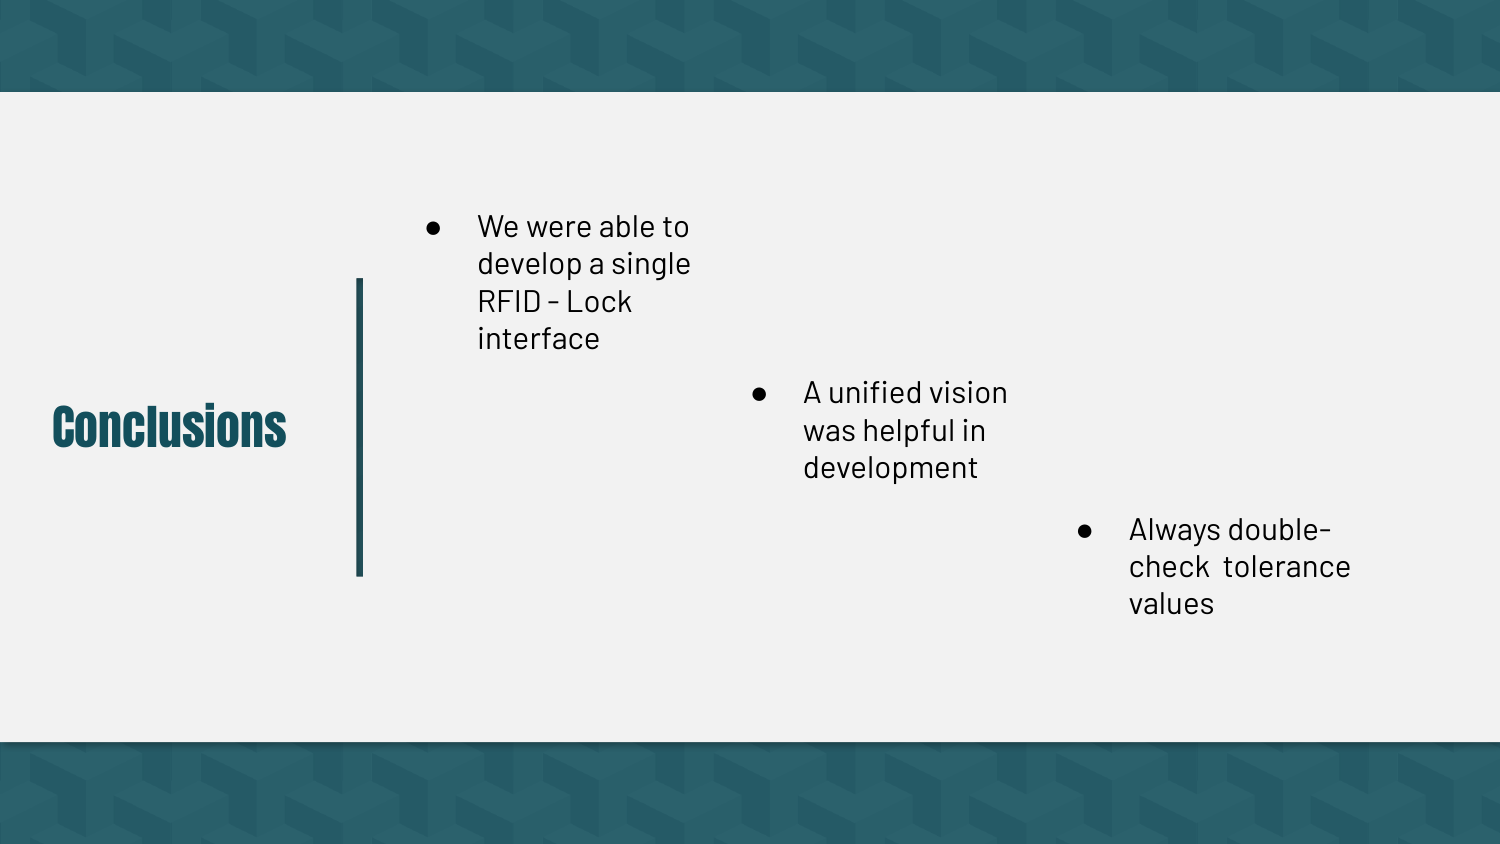

# Conclusions
We were able to develop a single RFID - Lock interface
A unified vision was helpful in development
Always double-check  tolerance values